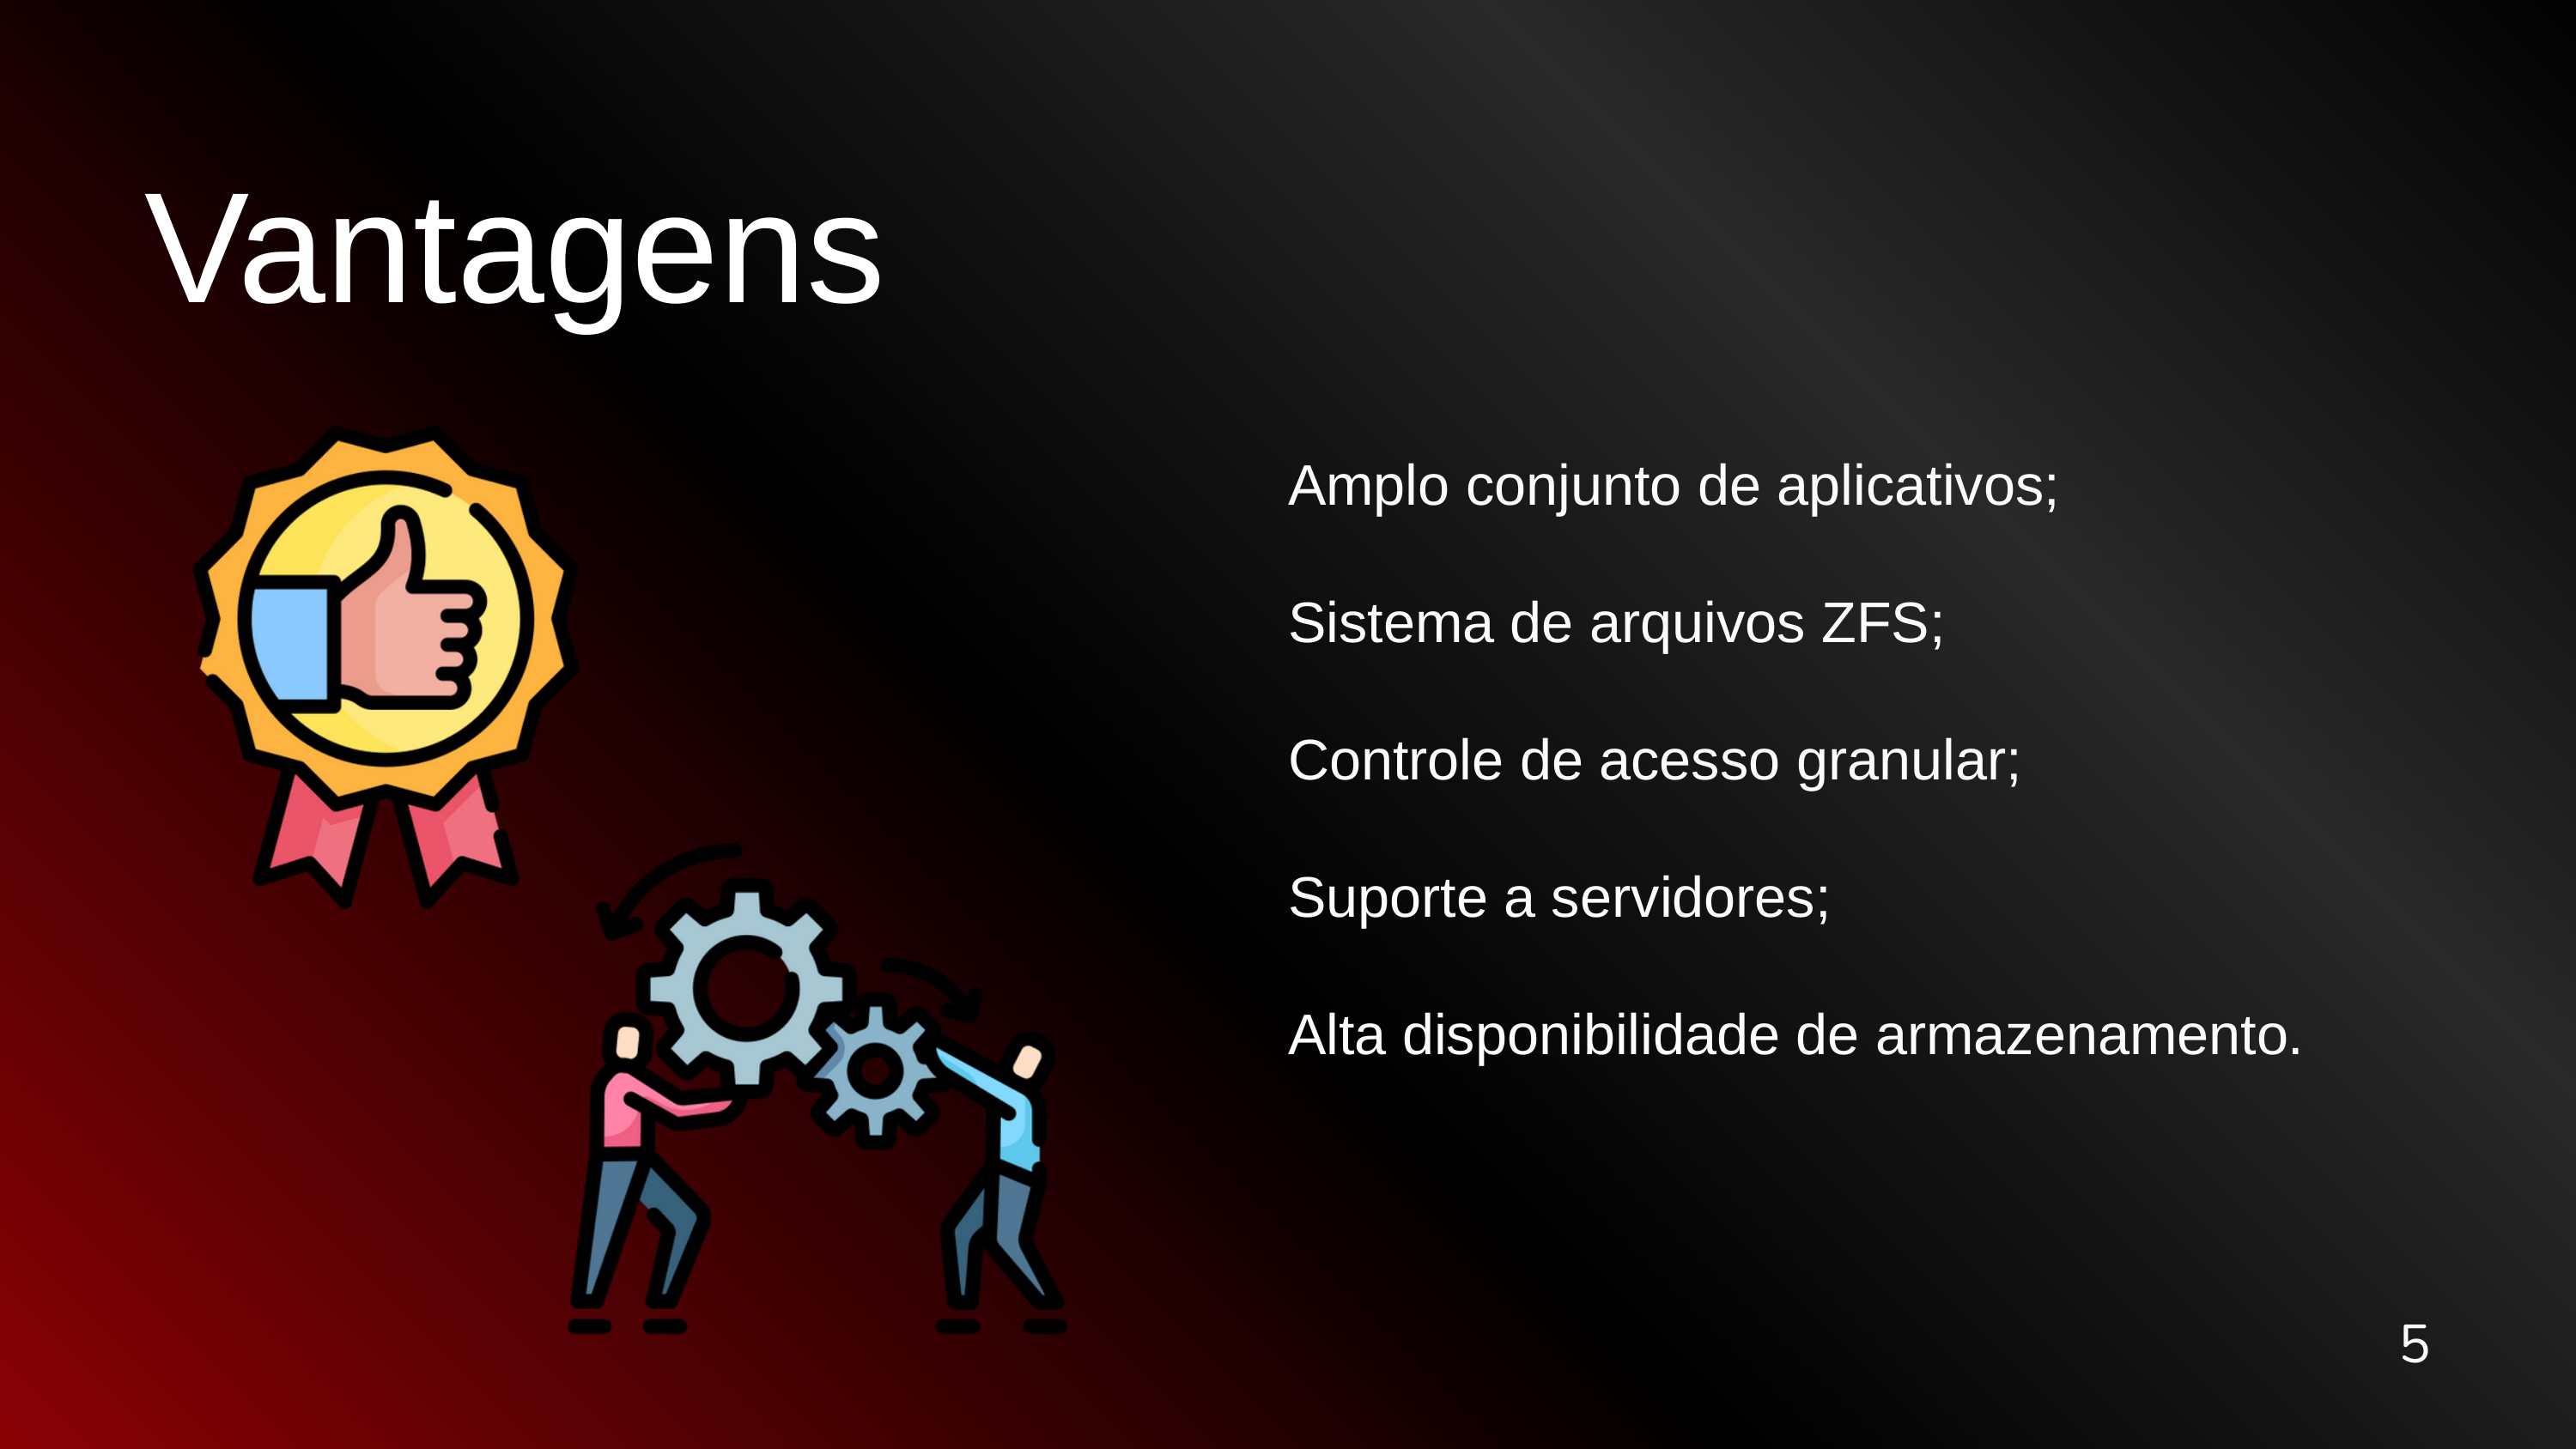

Vantagens

Amplo conjunto de aplicativos;

Sistema de arquivos ZFS;

Controle de acesso granular;

Suporte a servidores;

Alta disponibilidade de armazenamento.

5